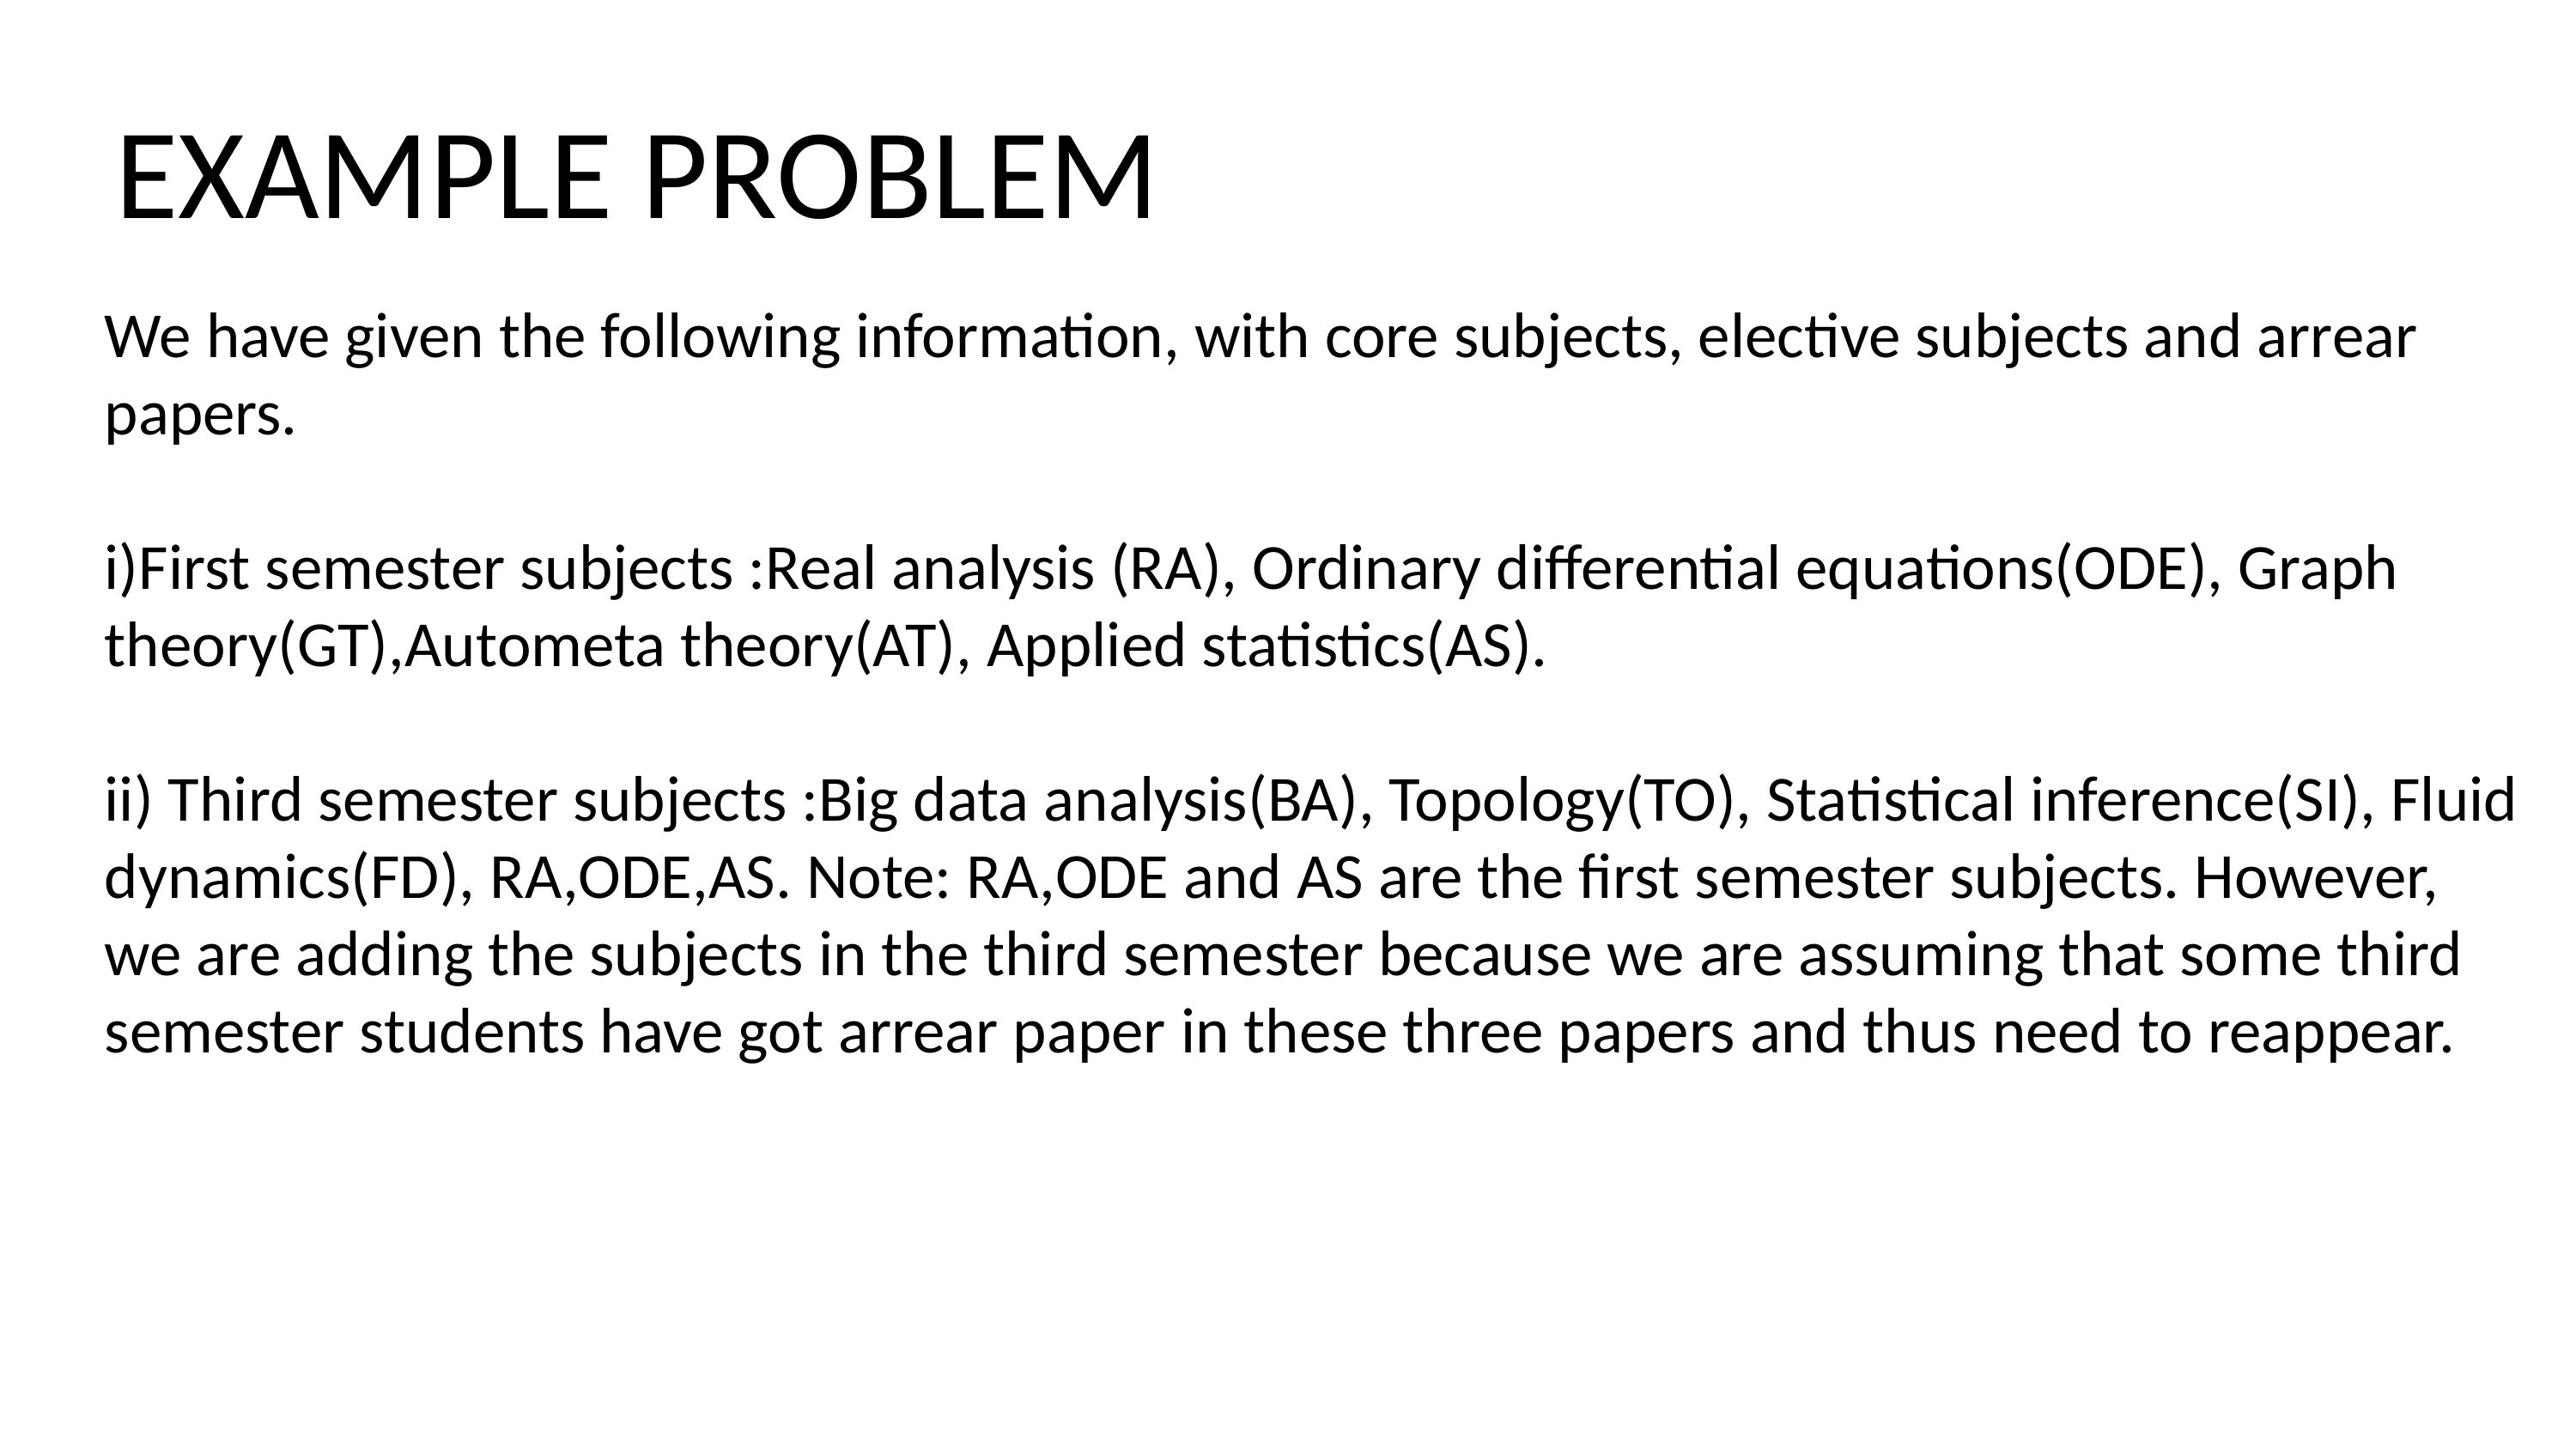

EXAMPLE PROBLEM
We have given the following information, with core subjects, elective subjects and arrear papers.

i)First semester subjects :Real analysis (RA), Ordinary differential equations(ODE), Graph theory(GT),Autometa theory(AT), Applied statistics(AS).

ii) Third semester subjects :Big data analysis(BA), Topology(TO), Statistical inference(SI), Fluid dynamics(FD), RA,ODE,AS. Note: RA,ODE and AS are the first semester subjects. However, we are adding the subjects in the third semester because we are assuming that some third semester students have got arrear paper in these three papers and thus need to reappear.